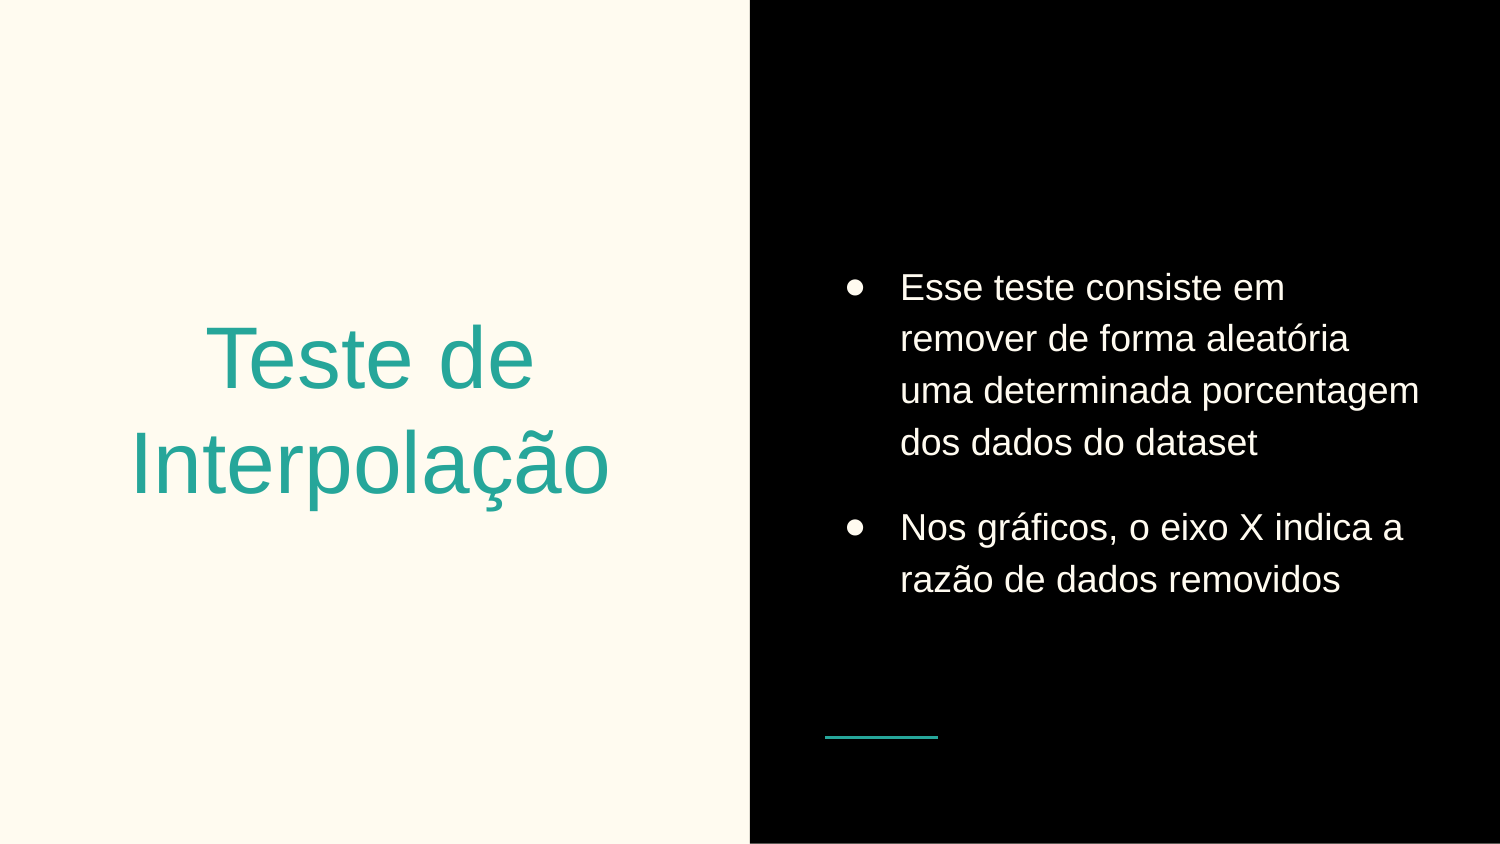

# Parâmetros
Teste de Interpolação

Esse teste consiste em remover de forma aleatória uma determinada porcentagem dos dados do dataset
Nos gráficos, o eixo X indica a razão de dados removidos